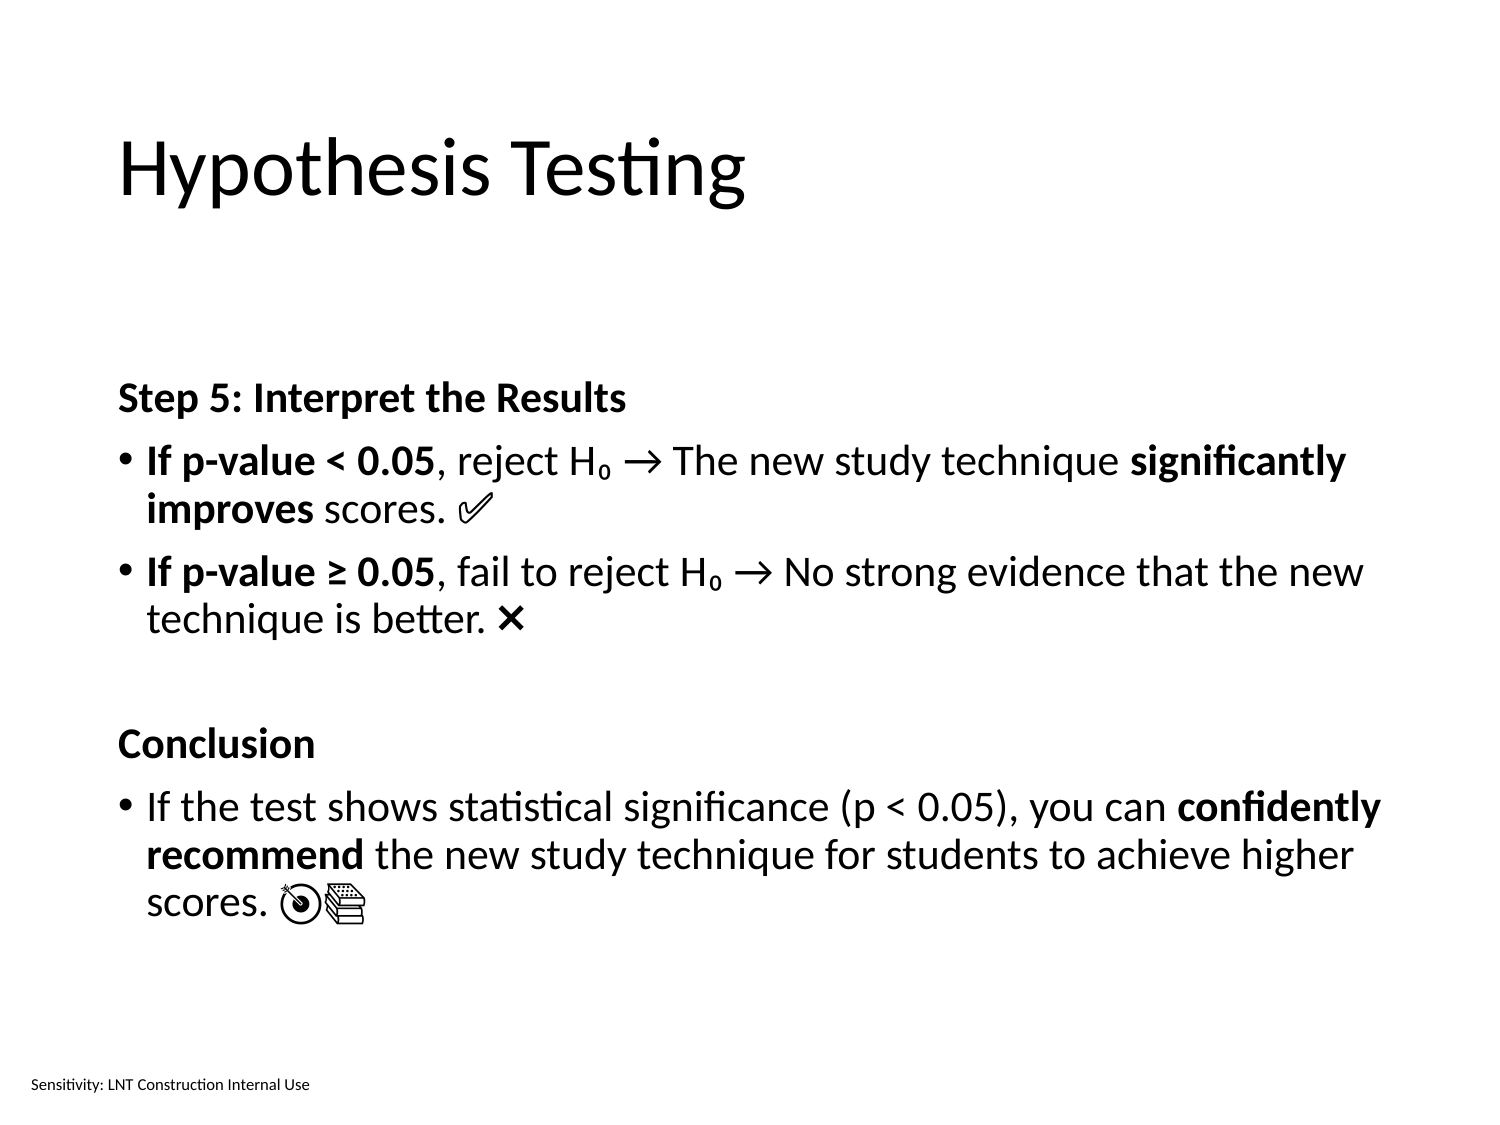

# Hypothesis Testing

Step 5: Interpret the Results
If p-value < 0.05, reject H₀ → The new study technique significantly improves scores. ✅
If p-value ≥ 0.05, fail to reject H₀ → No strong evidence that the new technique is better. ❌

Conclusion
If the test shows statistical significance (p < 0.05), you can confidently recommend the new study technique for students to achieve higher scores. 🎯📚